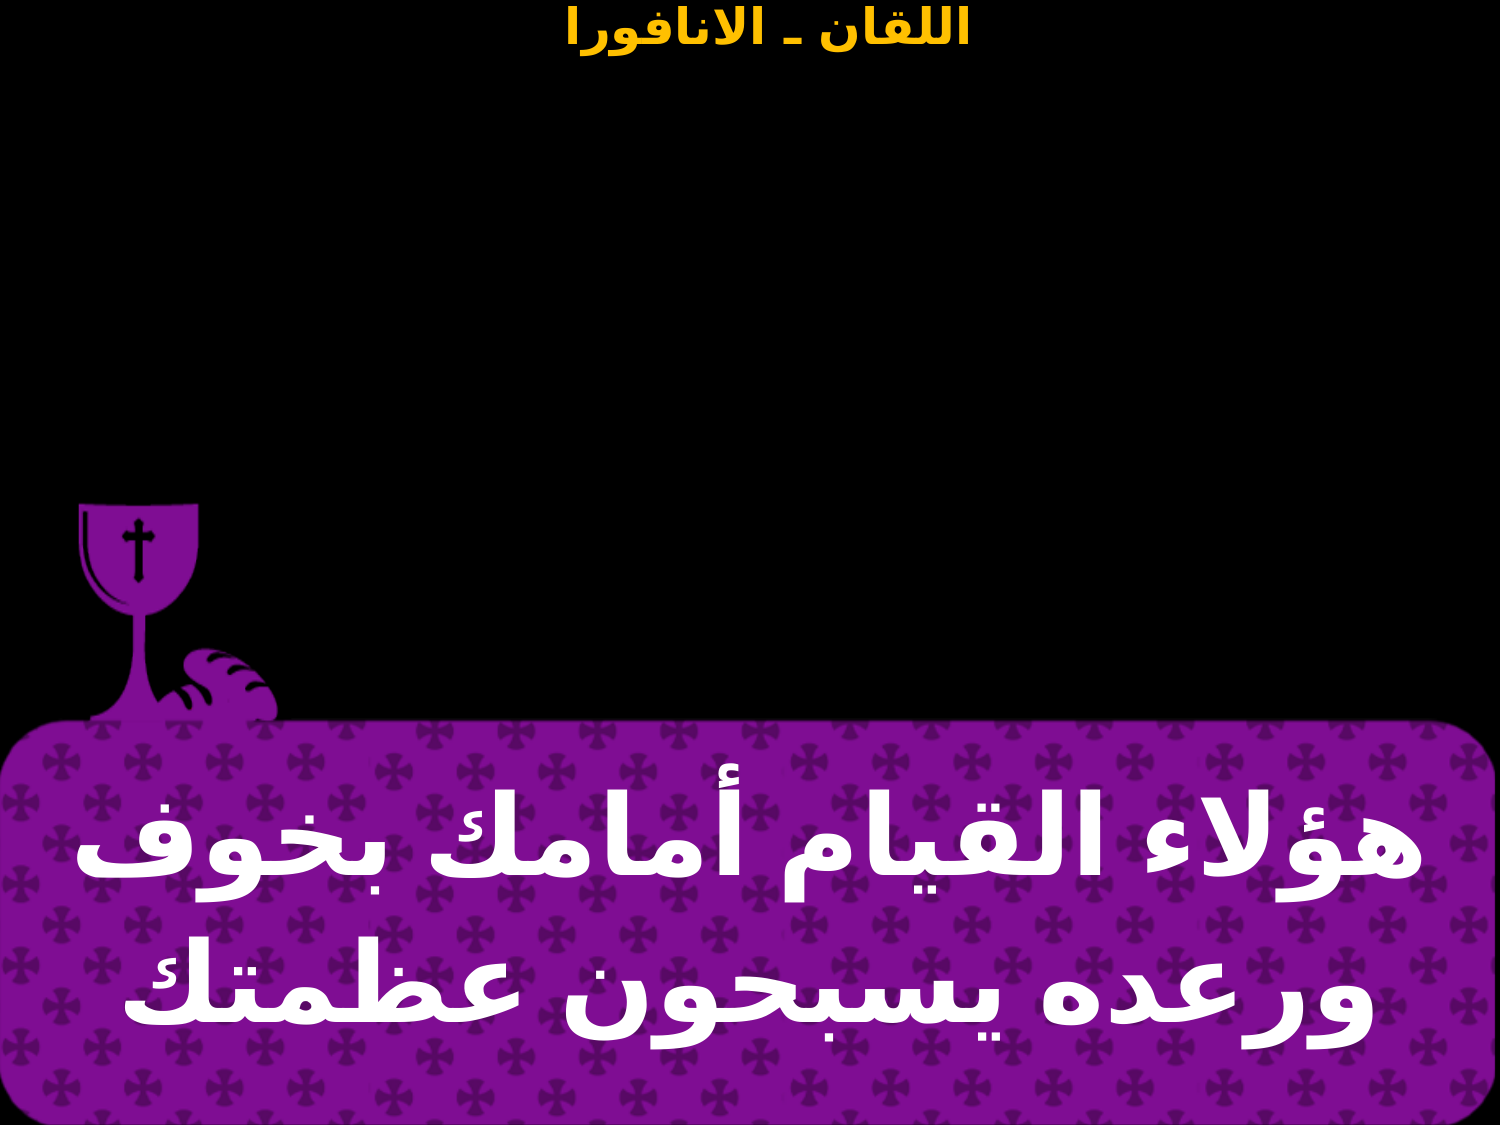

| هؤلاء القيام أمامك بخوف ورعده يسبحون عظمتك |
| --- |